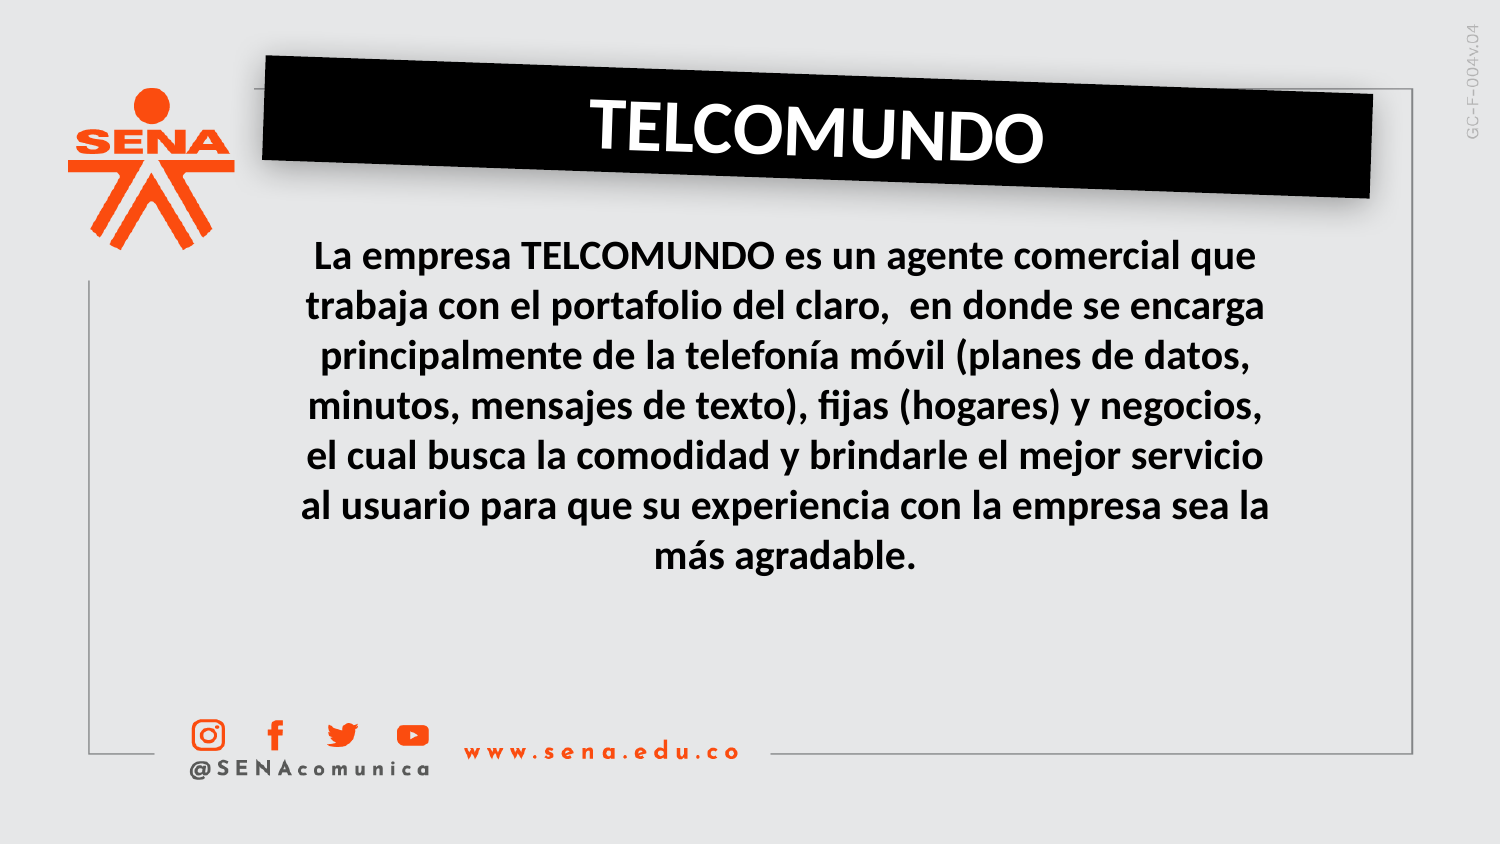

TELCOMUNDO
La empresa TELCOMUNDO es un agente comercial que trabaja con el portafolio del claro,  en donde se encarga principalmente de la telefonía móvil (planes de datos, minutos, mensajes de texto), fijas (hogares) y negocios, el cual busca la comodidad y brindarle el mejor servicio al usuario para que su experiencia con la empresa sea la más agradable.